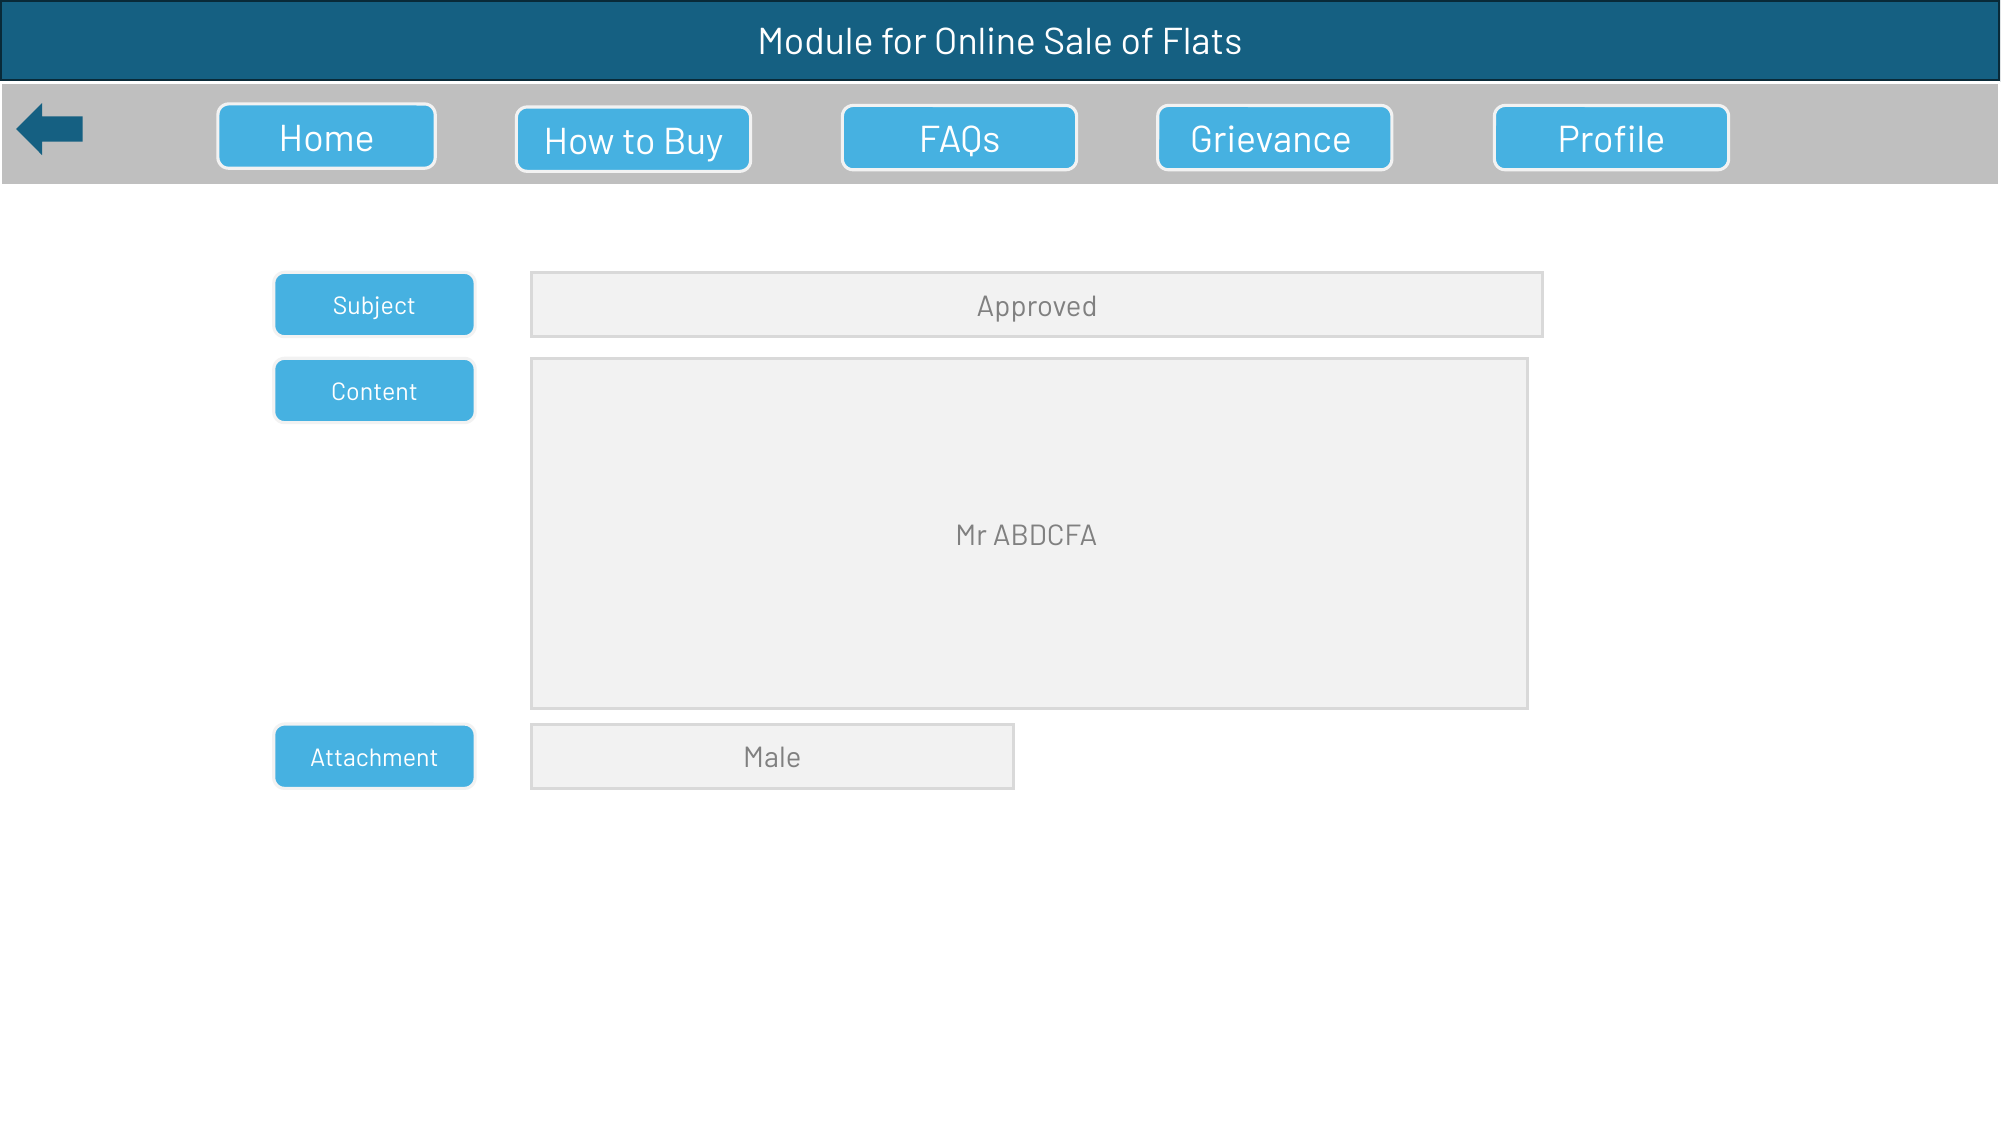

Home
FAQs
Grievance
Profile

How to Buy
Subject
Approved
Mr ABDCFA
Content
Attachment
Male